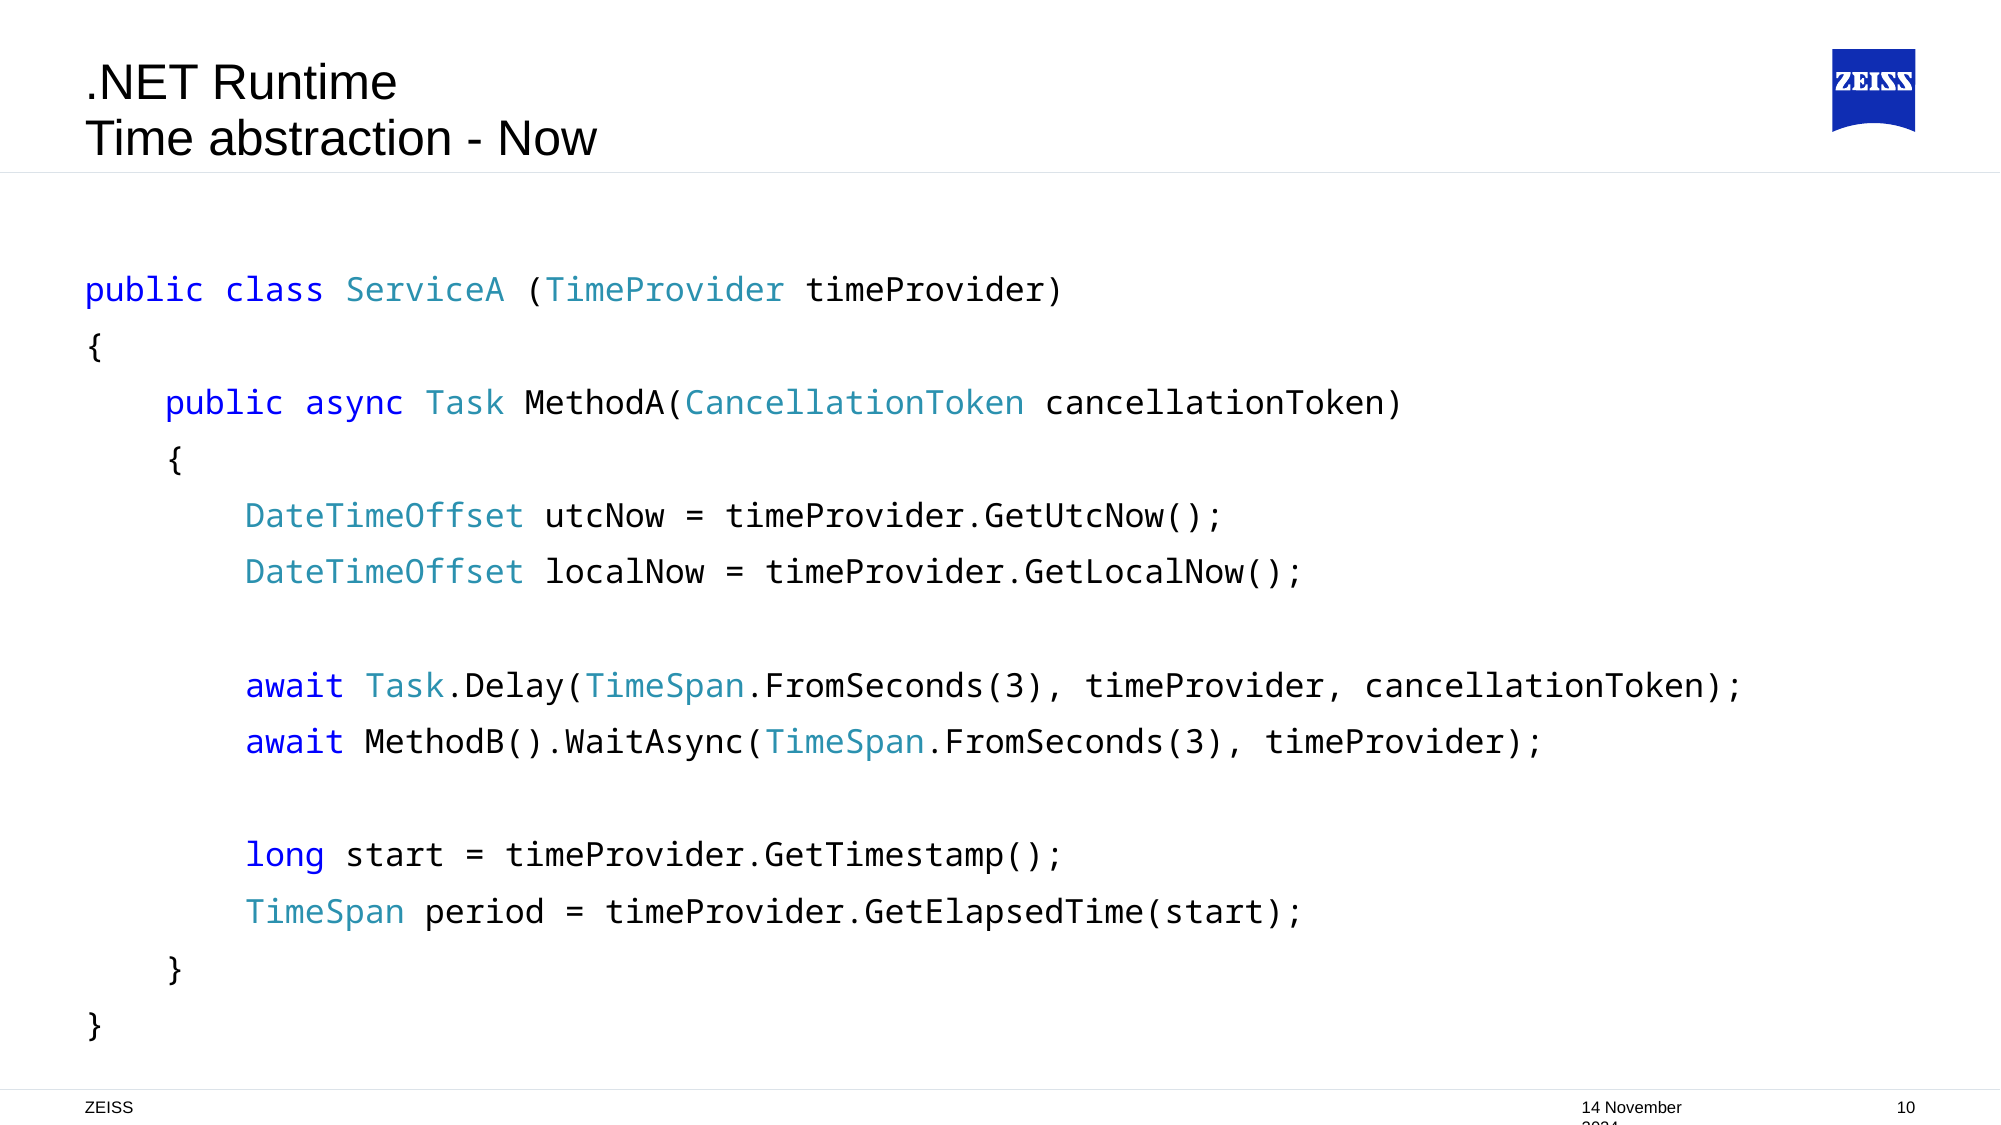

# .NET Runtime
Time abstraction - Now
public class ServiceA (TimeProvider timeProvider)
{
    public async Task MethodA(CancellationToken cancellationToken)
    {
        DateTimeOffset utcNow = timeProvider.GetUtcNow();
        DateTimeOffset localNow = timeProvider.GetLocalNow();

        await Task.Delay(TimeSpan.FromSeconds(3), timeProvider, cancellationToken);
        await MethodB().WaitAsync(TimeSpan.FromSeconds(3), timeProvider);

        long start = timeProvider.GetTimestamp();
        TimeSpan period = timeProvider.GetElapsedTime(start);
    }
}
ZEISS
14 November 2024
10